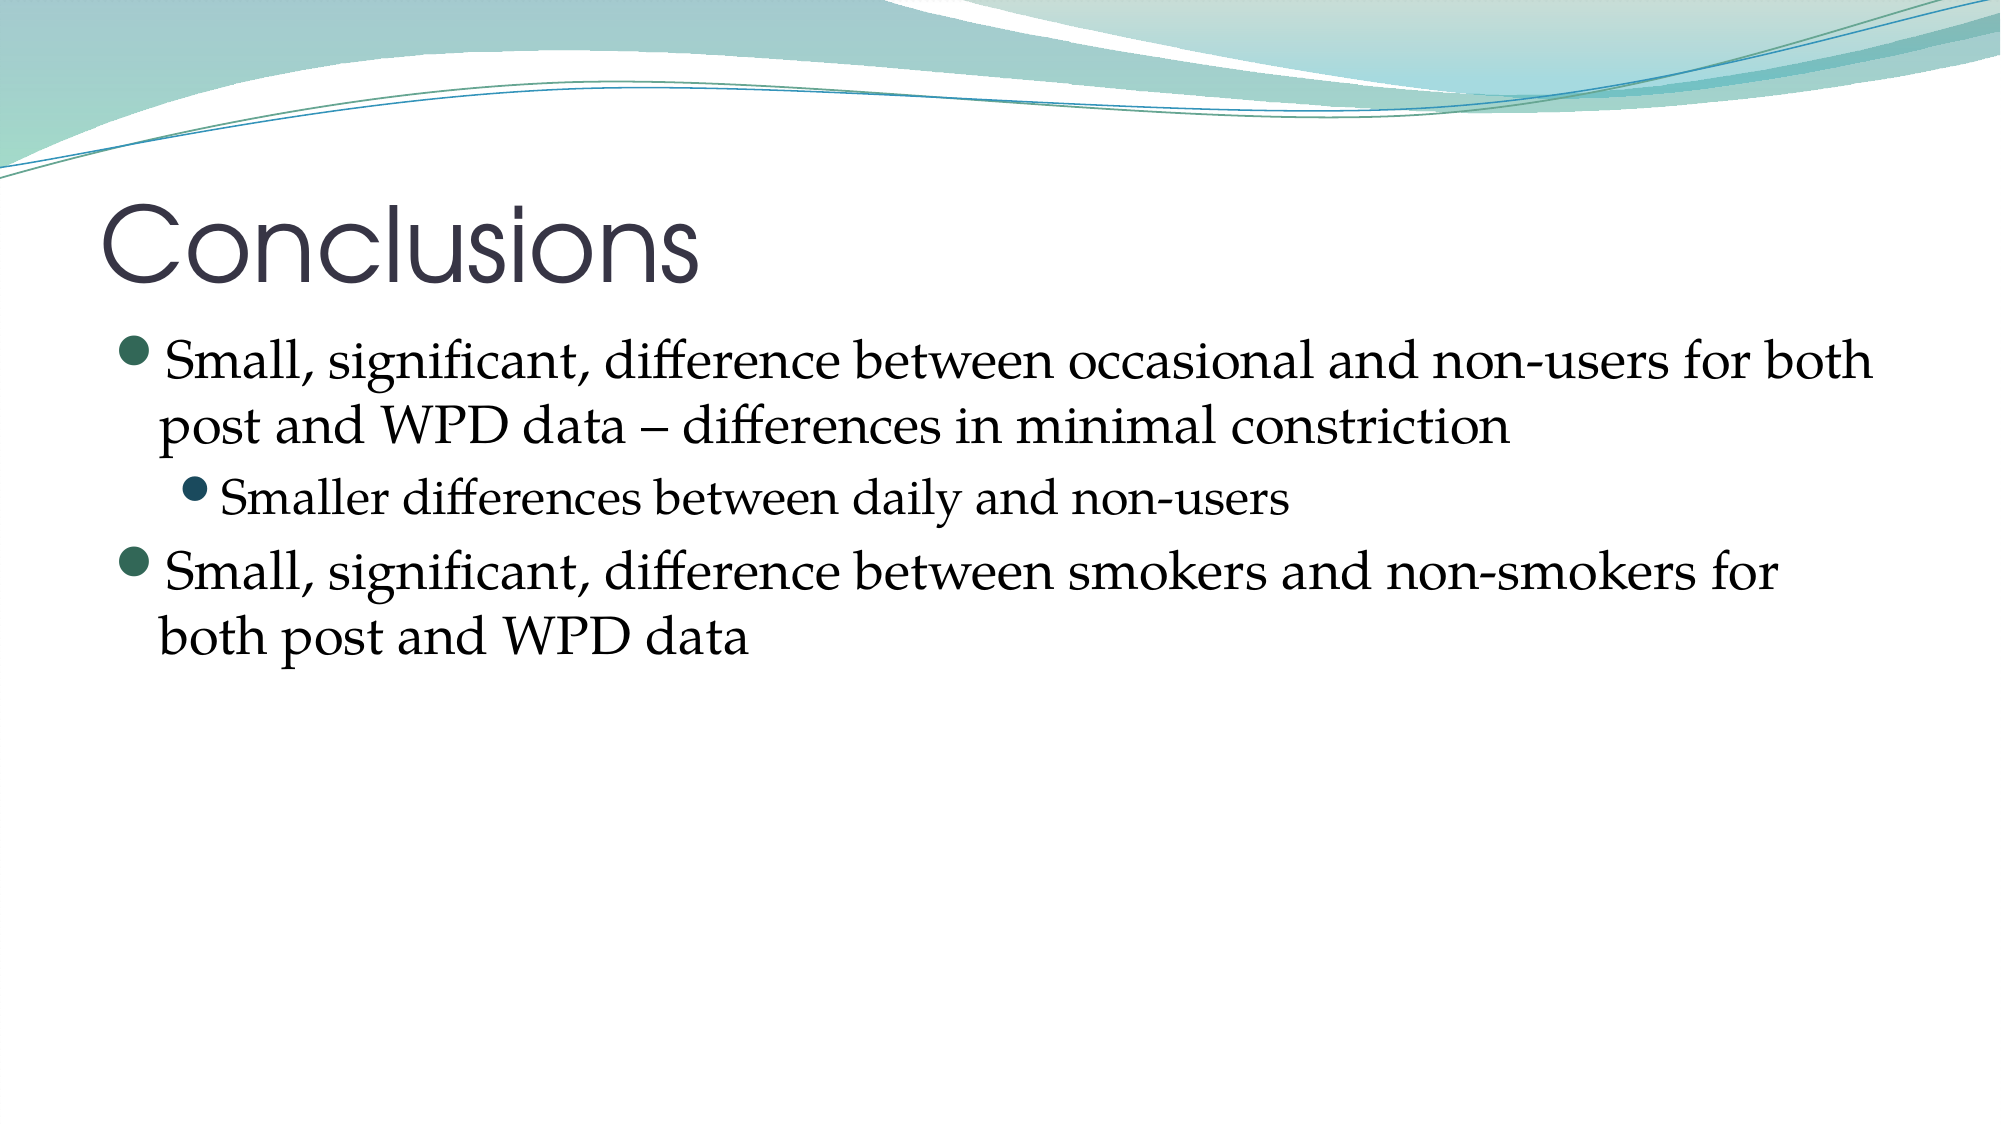

# Conclusions
Small, significant, difference between occasional and non-users for both post and WPD data – differences in minimal constriction
Smaller differences between daily and non-users
Small, significant, difference between smokers and non-smokers for both post and WPD data